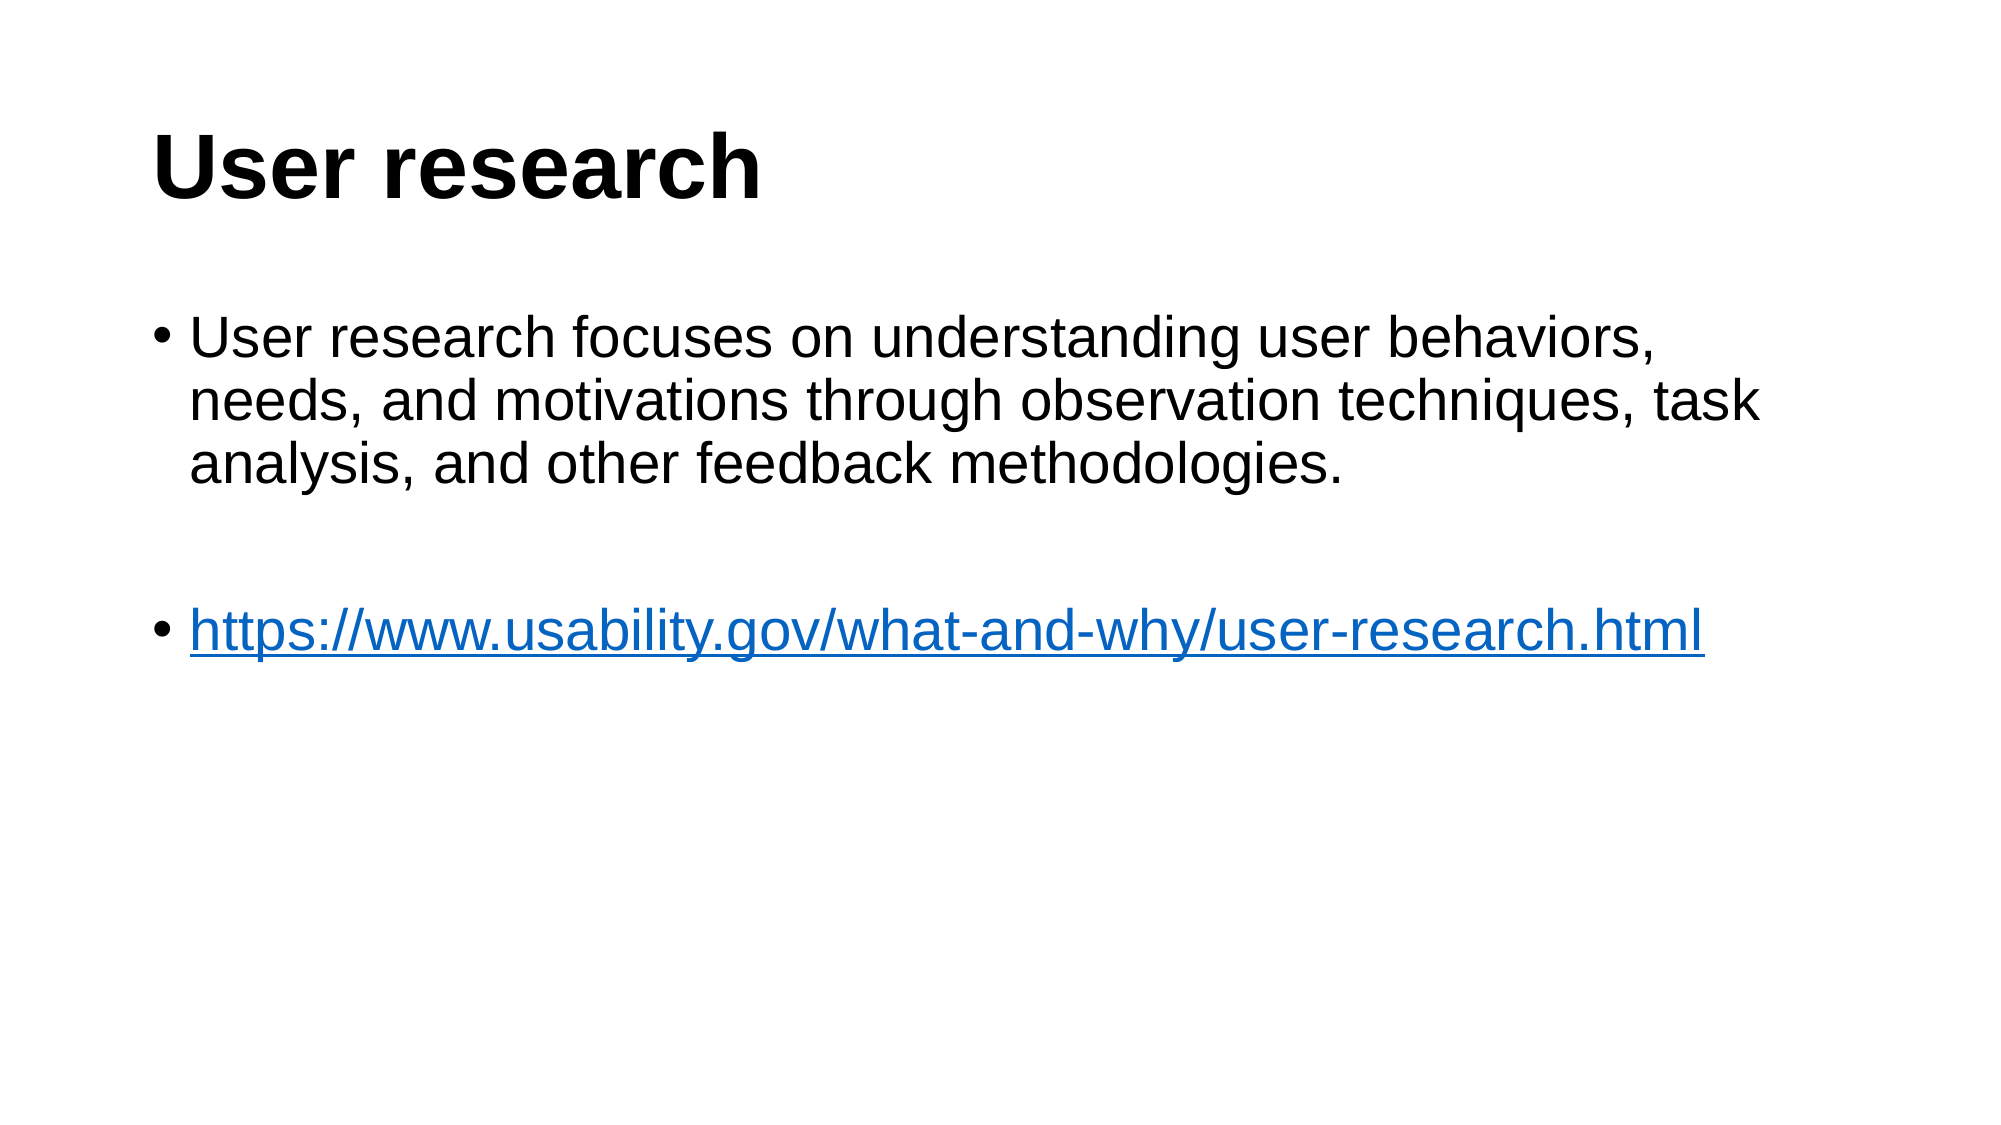

# User research
User research focuses on understanding user behaviors, needs, and motivations through observation techniques, task analysis, and other feedback methodologies.

https://www.usability.gov/what-and-why/user-research.html